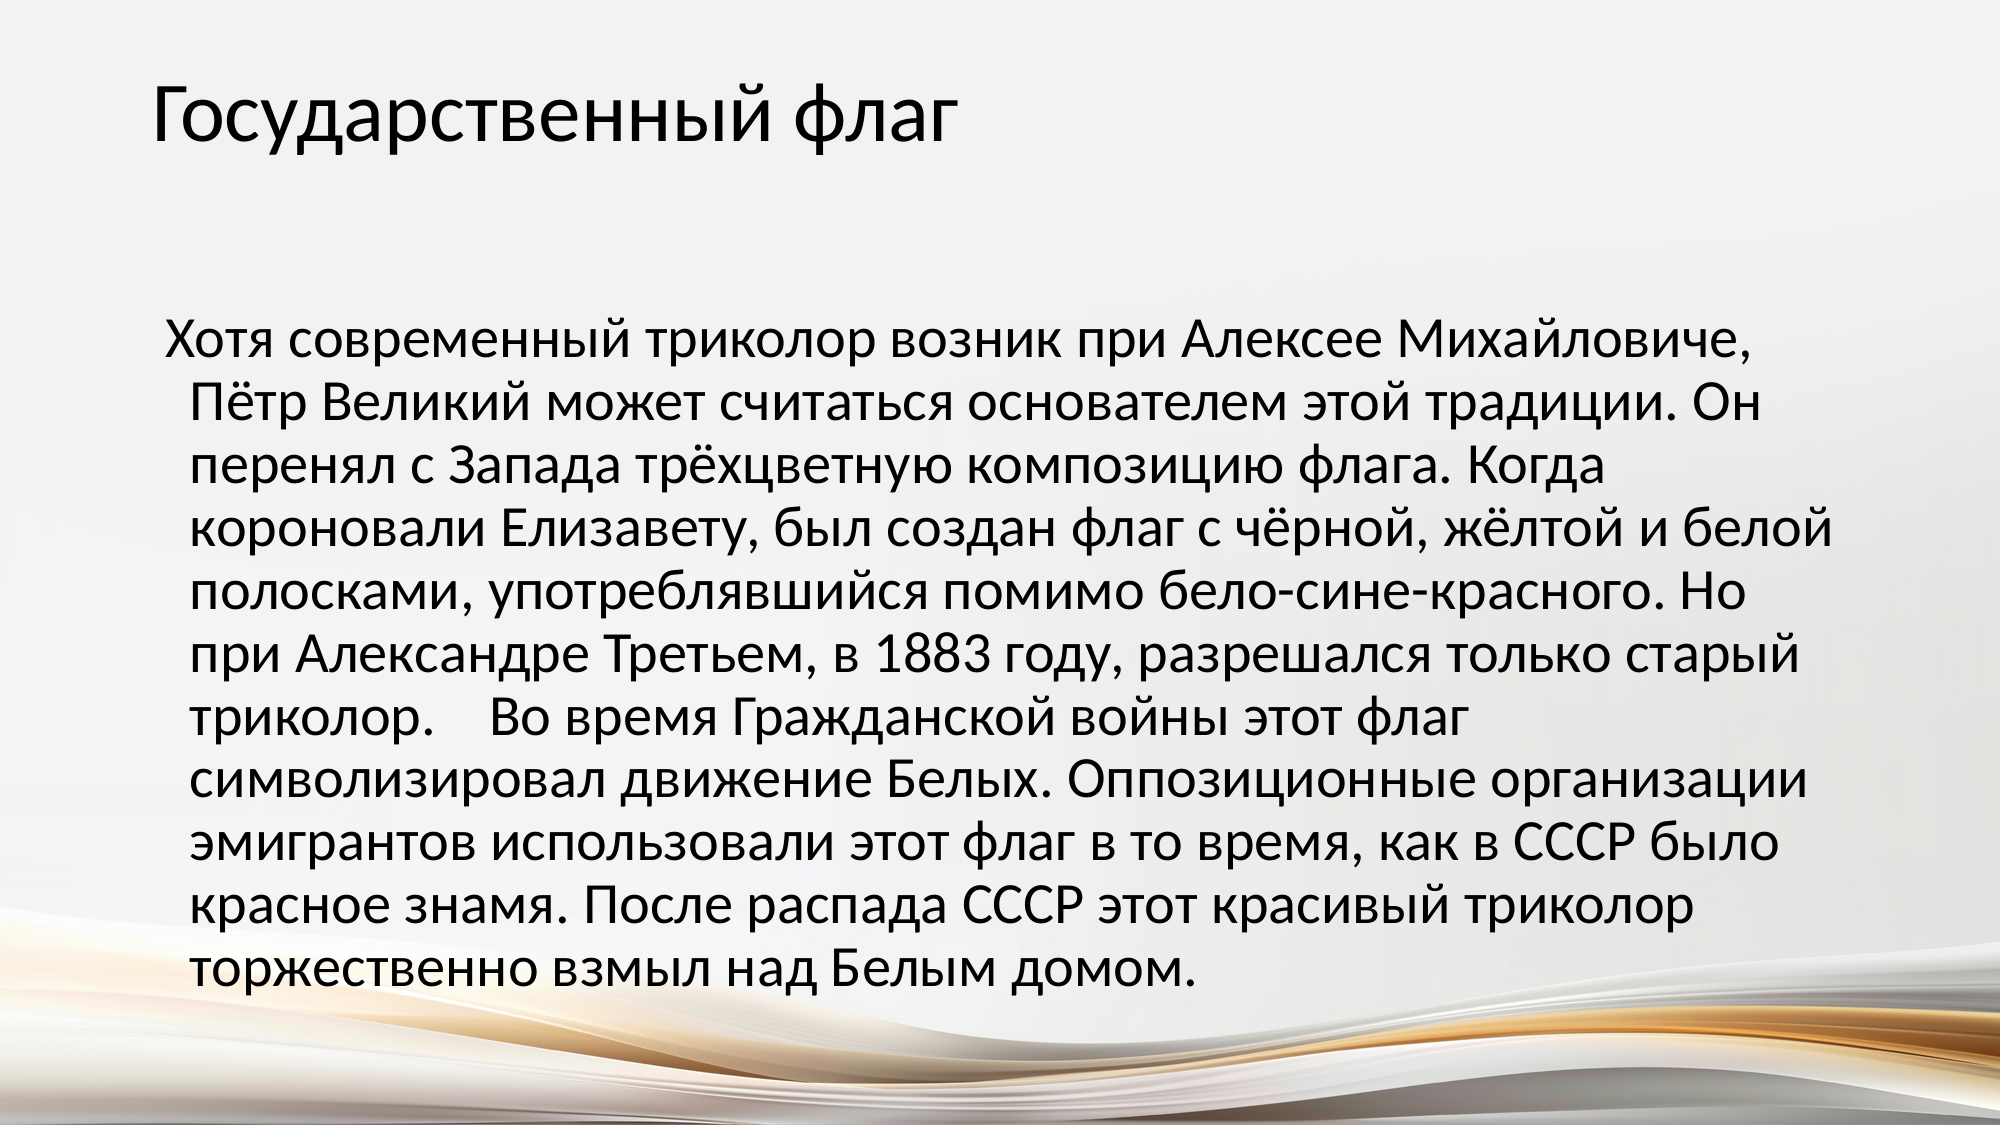

# Государственный флаг
 Хотя современный триколор возник при Алексее Михайловиче, Пётр Великий может считаться основателем этой традиции. Он перенял с Запада трёхцветную композицию флага. Когда короновали Елизавету, был создан флаг с чёрной, жёлтой и белой полосками, употреблявшийся помимо бело-сине-красного. Но при Александре Третьем, в 1883 году, разрешался только старый триколор.    Во время Гражданской войны этот флаг символизировал движение Белых. Оппозиционные организации эмигрантов использовали этот флаг в то время, как в СССР было красное знамя. После распада СССР этот красивый триколор торжественно взмыл над Белым домом.